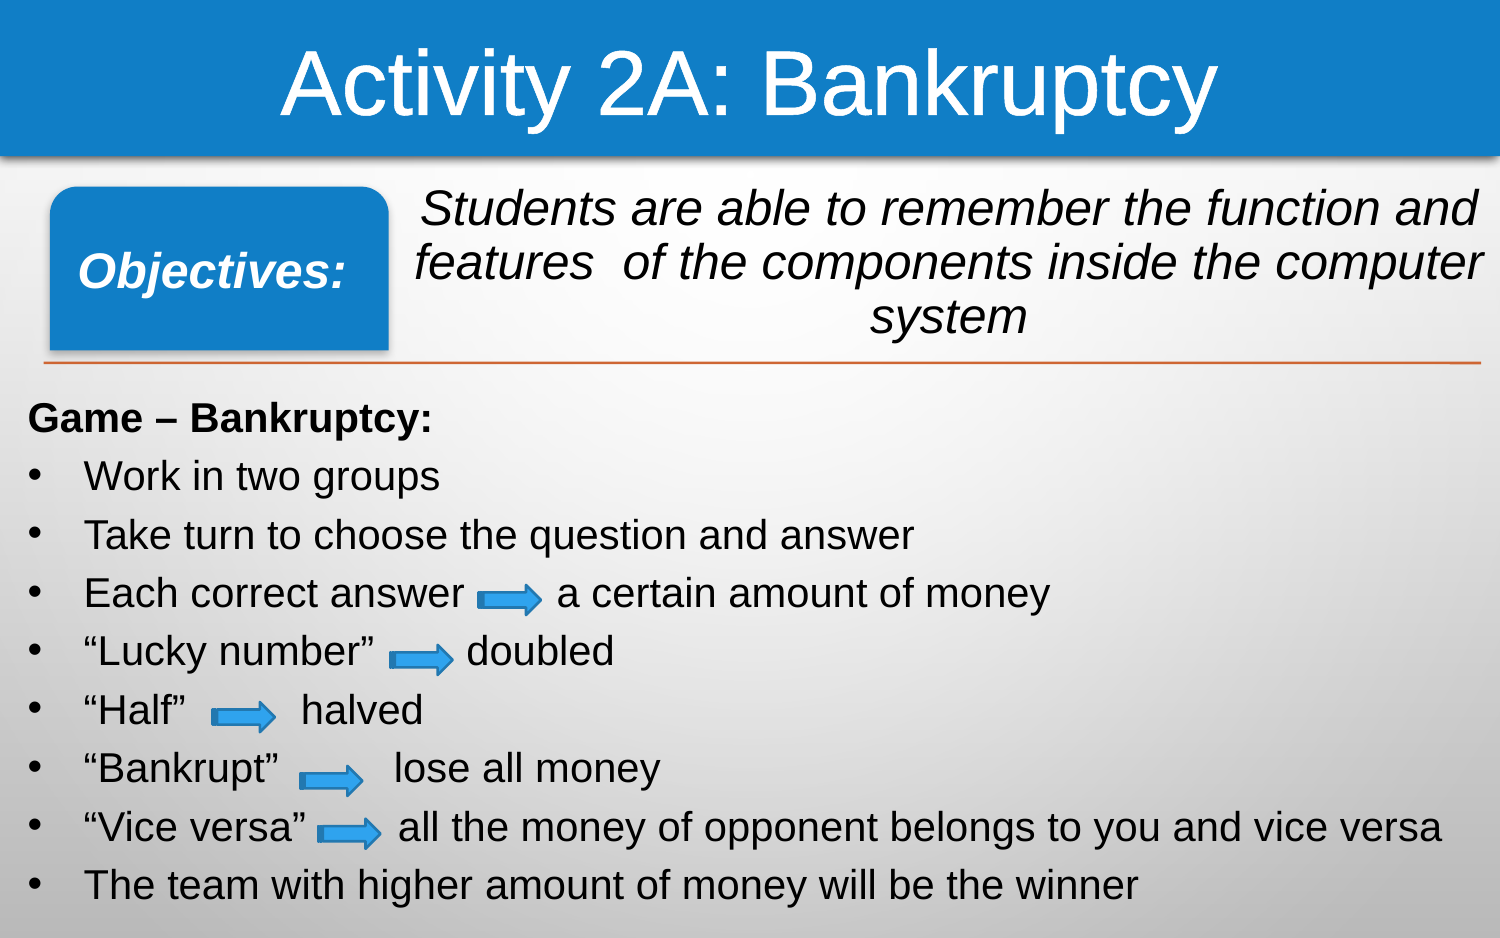

Activity 2A: Bankruptcy
Students are able to remember the function and features  of the components inside the computer system
Objectives:

Game – Bankruptcy:
Work in two groups
Take turn to choose the question and answer
Each correct answer        a certain amount of money
“Lucky number”        doubled
“Half”          halved
“Bankrupt”          lose all money
“Vice versa”        all the money of opponent belongs to you and vice versa
The team with higher amount of money will be the winner